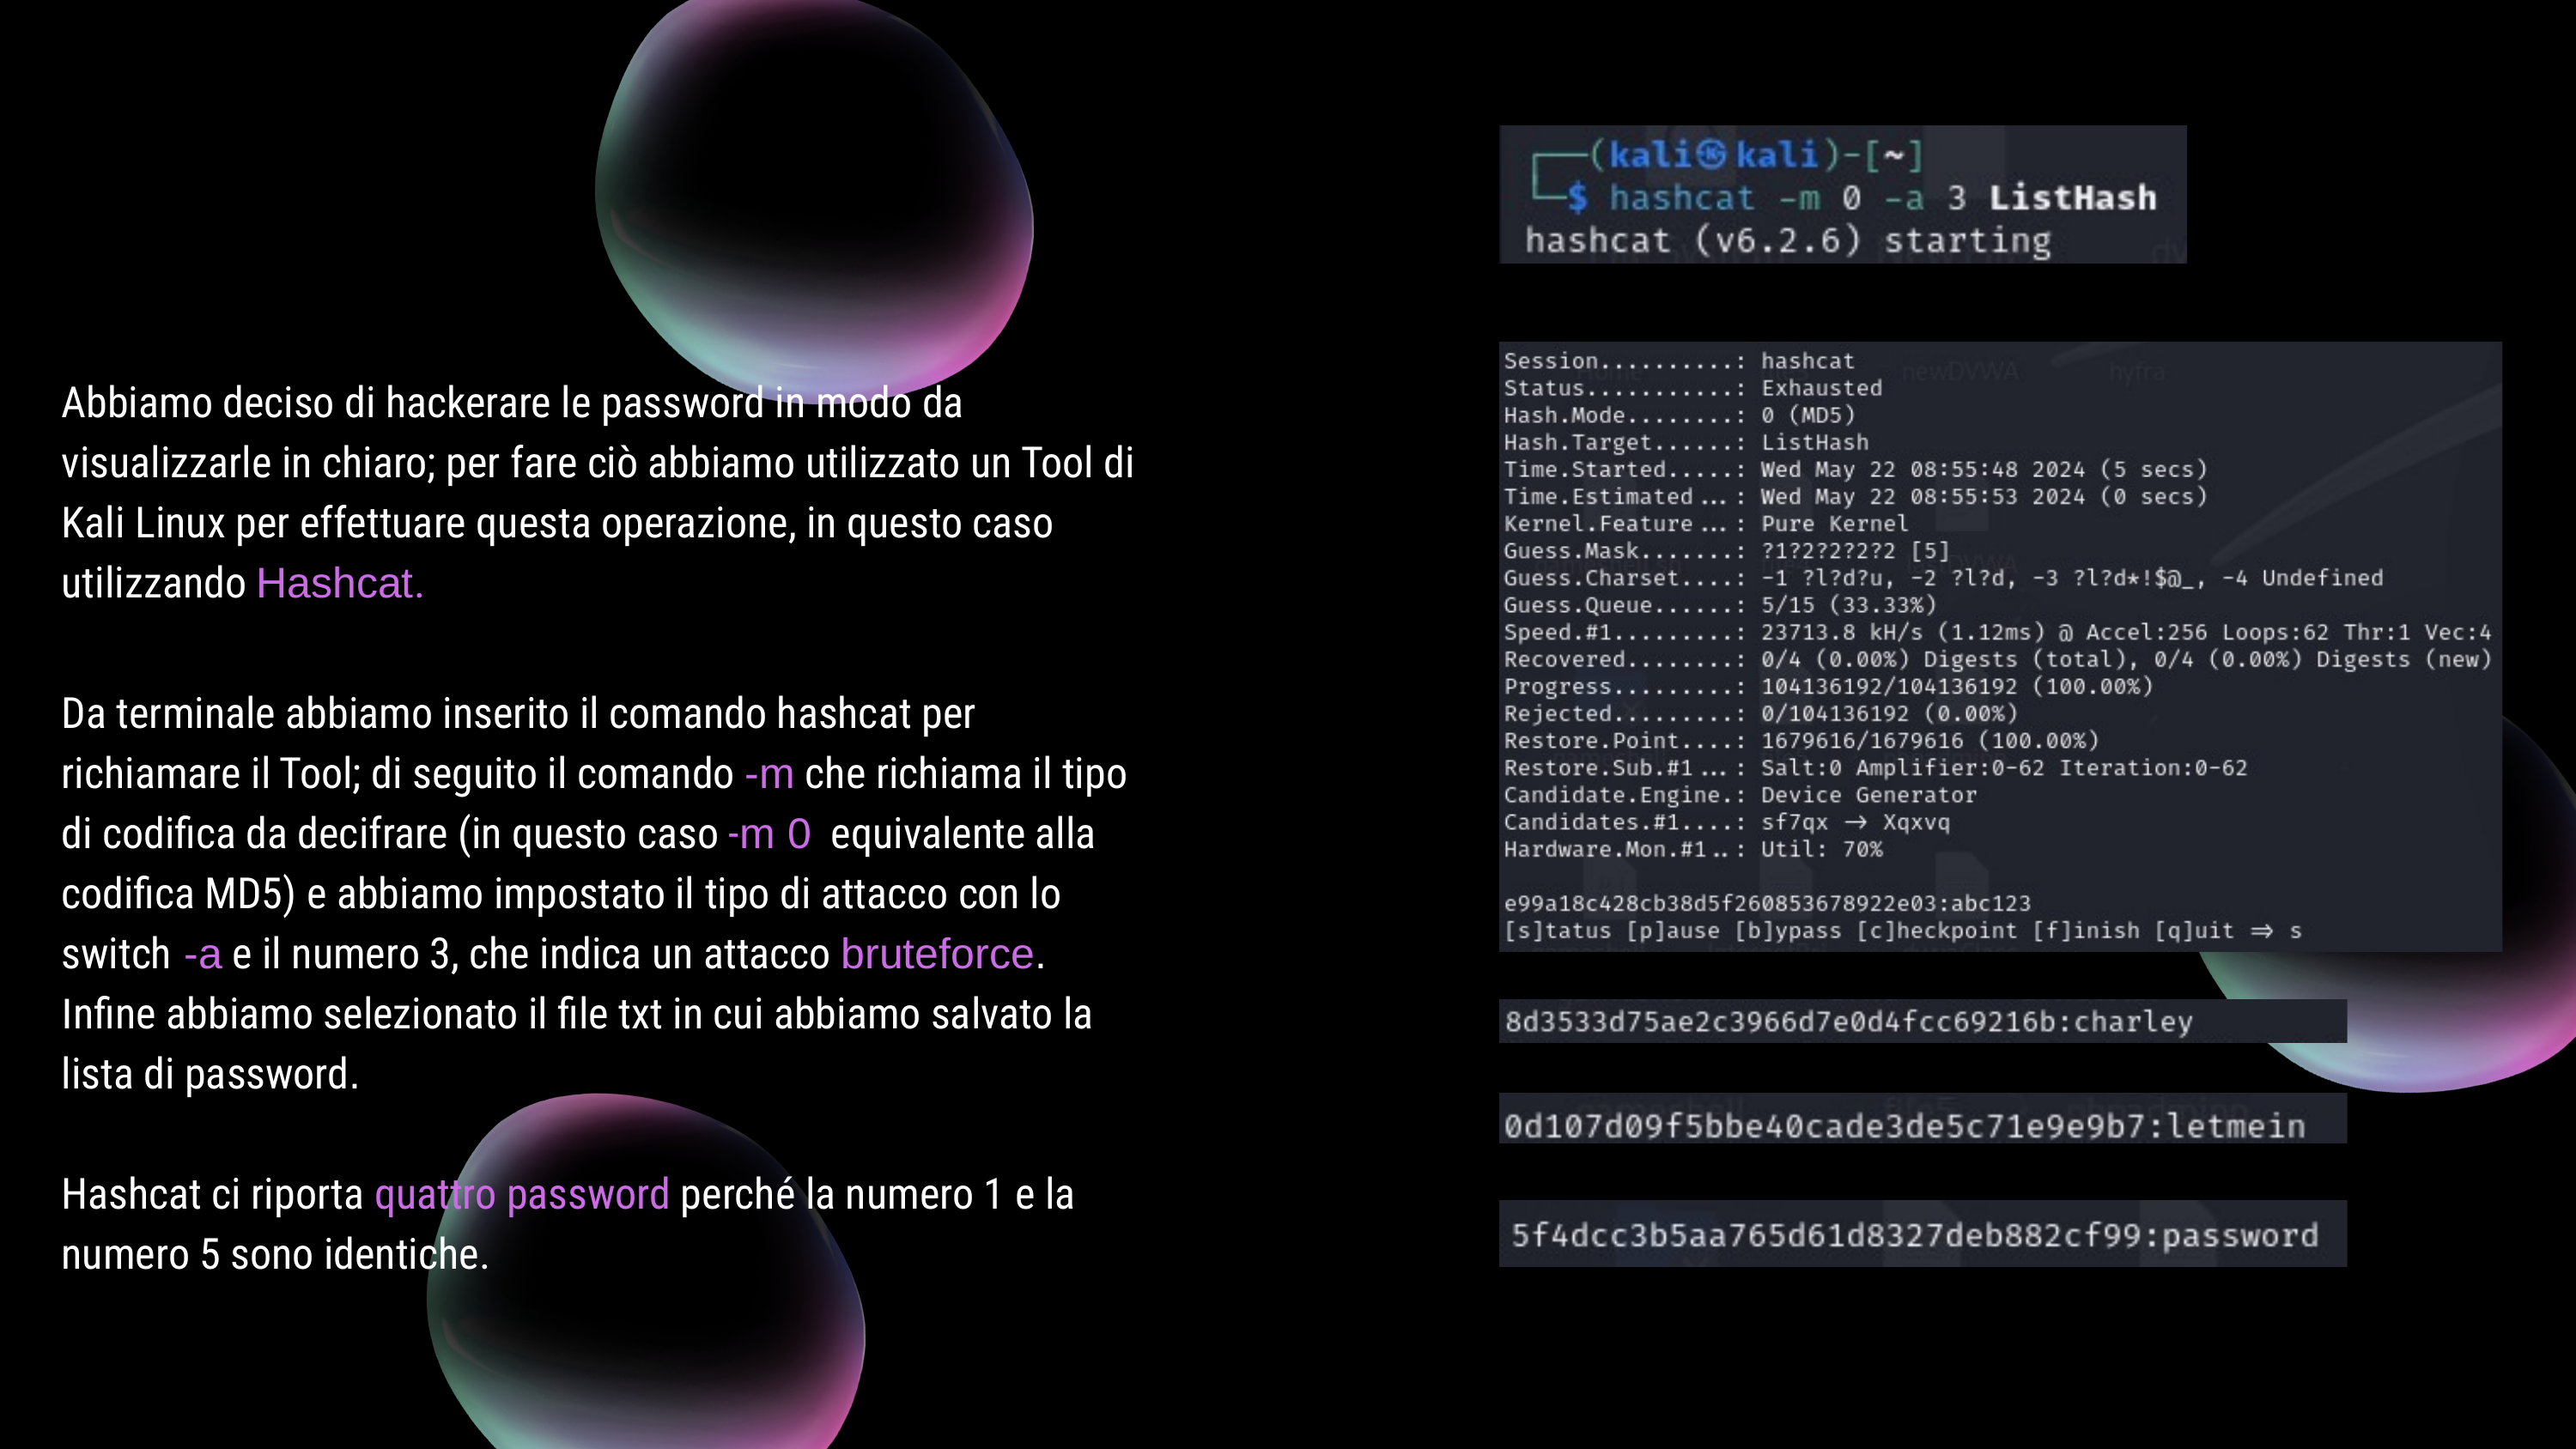

Abbiamo deciso di hackerare le password in modo da visualizzarle in chiaro; per fare ciò abbiamo utilizzato un Tool di Kali Linux per effettuare questa operazione, in questo caso utilizzando Hashcat.

Da terminale abbiamo inserito il comando hashcat per richiamare il Tool; di seguito il comando -m che richiama il tipo di codifica da decifrare (in questo caso -m 0  equivalente alla codifica MD5) e abbiamo impostato il tipo di attacco con lo switch -a e il numero 3, che indica un attacco bruteforce.
Infine abbiamo selezionato il file txt in cui abbiamo salvato la lista di password.

Hashcat ci riporta quattro password perché la numero 1 e la numero 5 sono identiche.